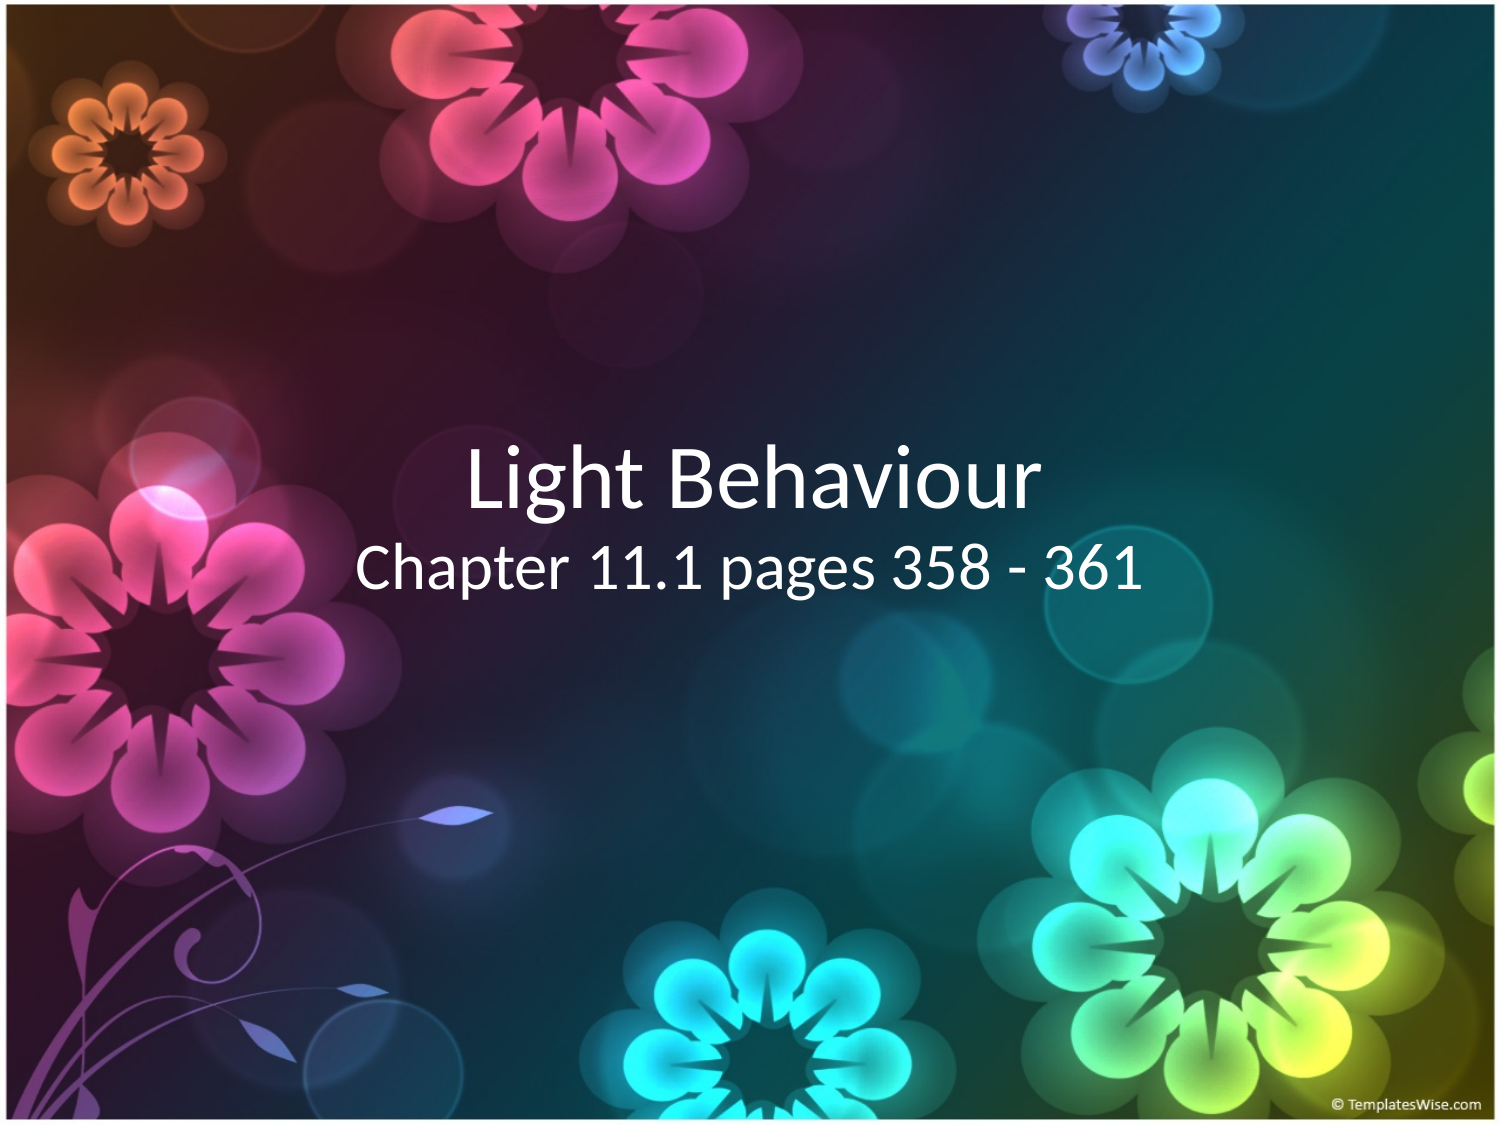

# Light Behaviour
Chapter 11.1 pages 358 - 361